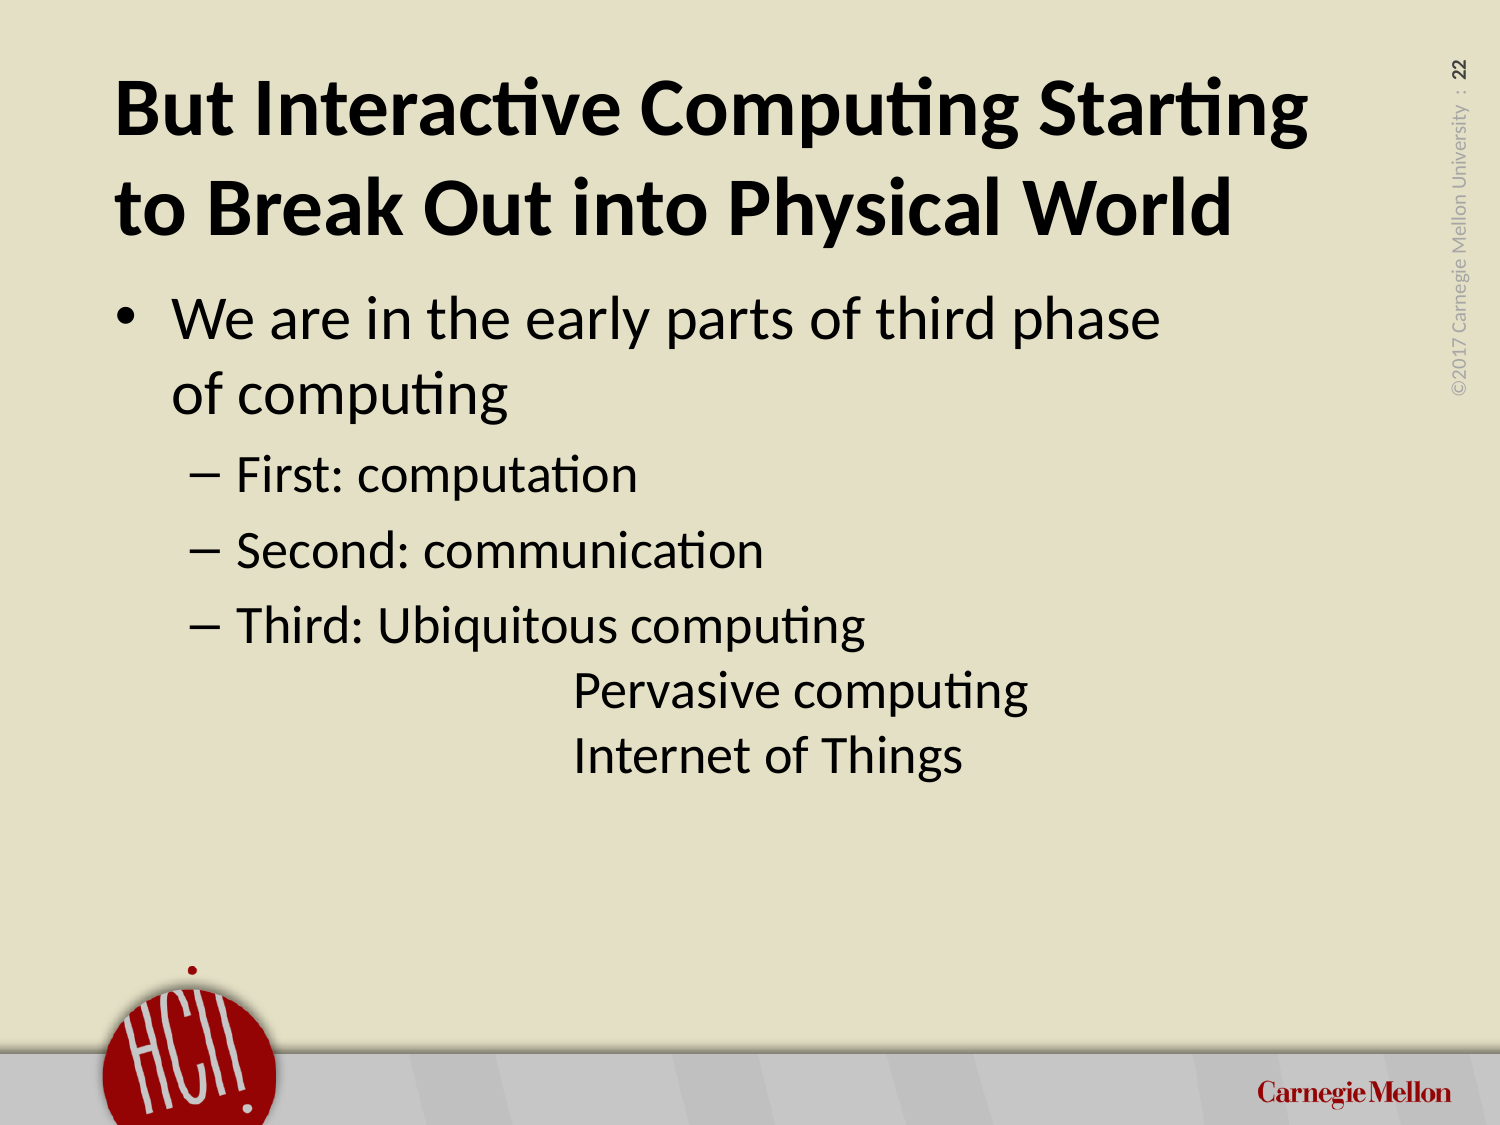

But Interactive Computing Starting
to Break Out into Physical World
We are in the early parts of third phase
of computing
First: computation
Second: communication
Third: Ubiquitous computing
		   Pervasive computing
		   Internet of Things